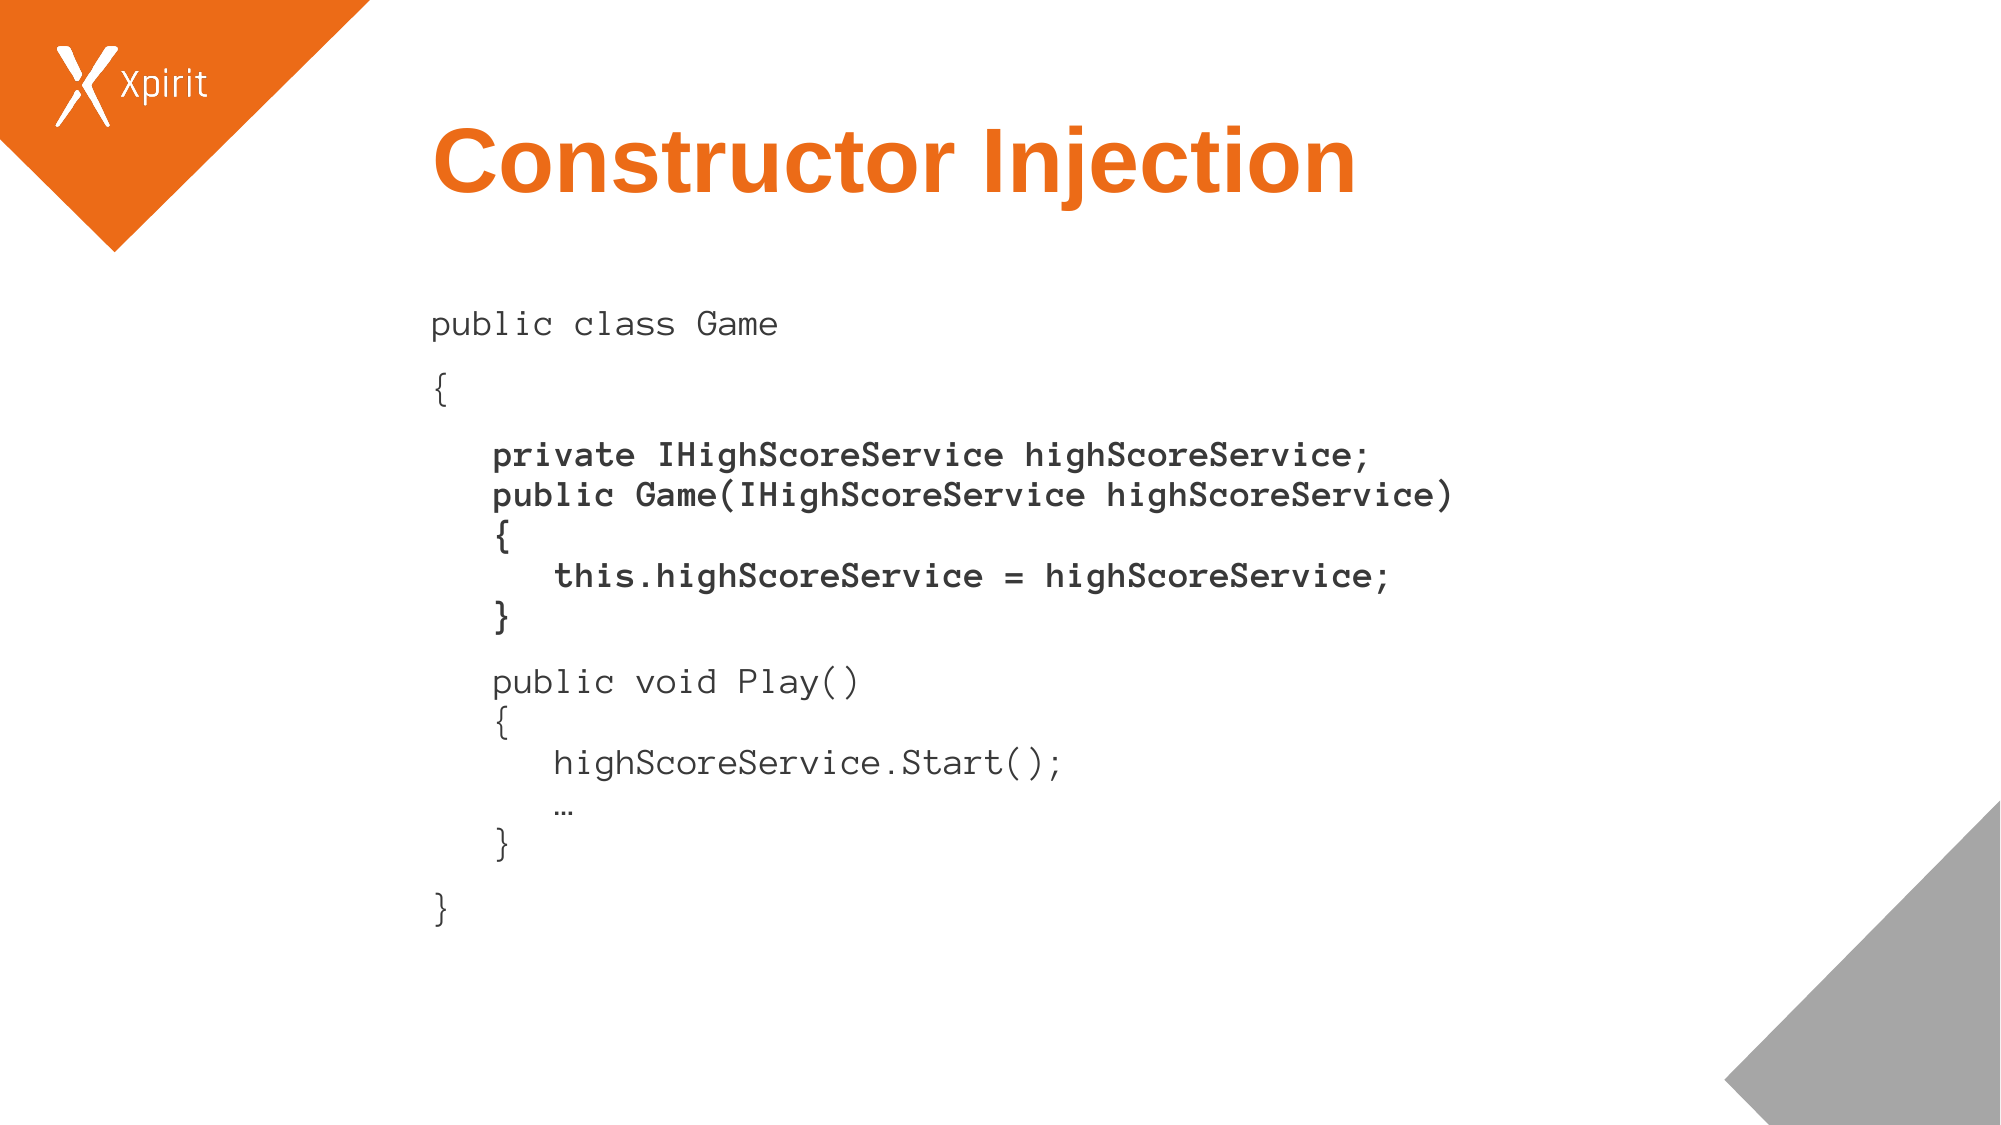

# Constructor Injection
public class Game
{
   private IHighScoreService highScoreService;
   public Game(IHighScoreService highScoreService)
   {
      this.highScoreService = highScoreService;
   }
   public void Play()
   {
      highScoreService.Start();
      …
   }
}

43